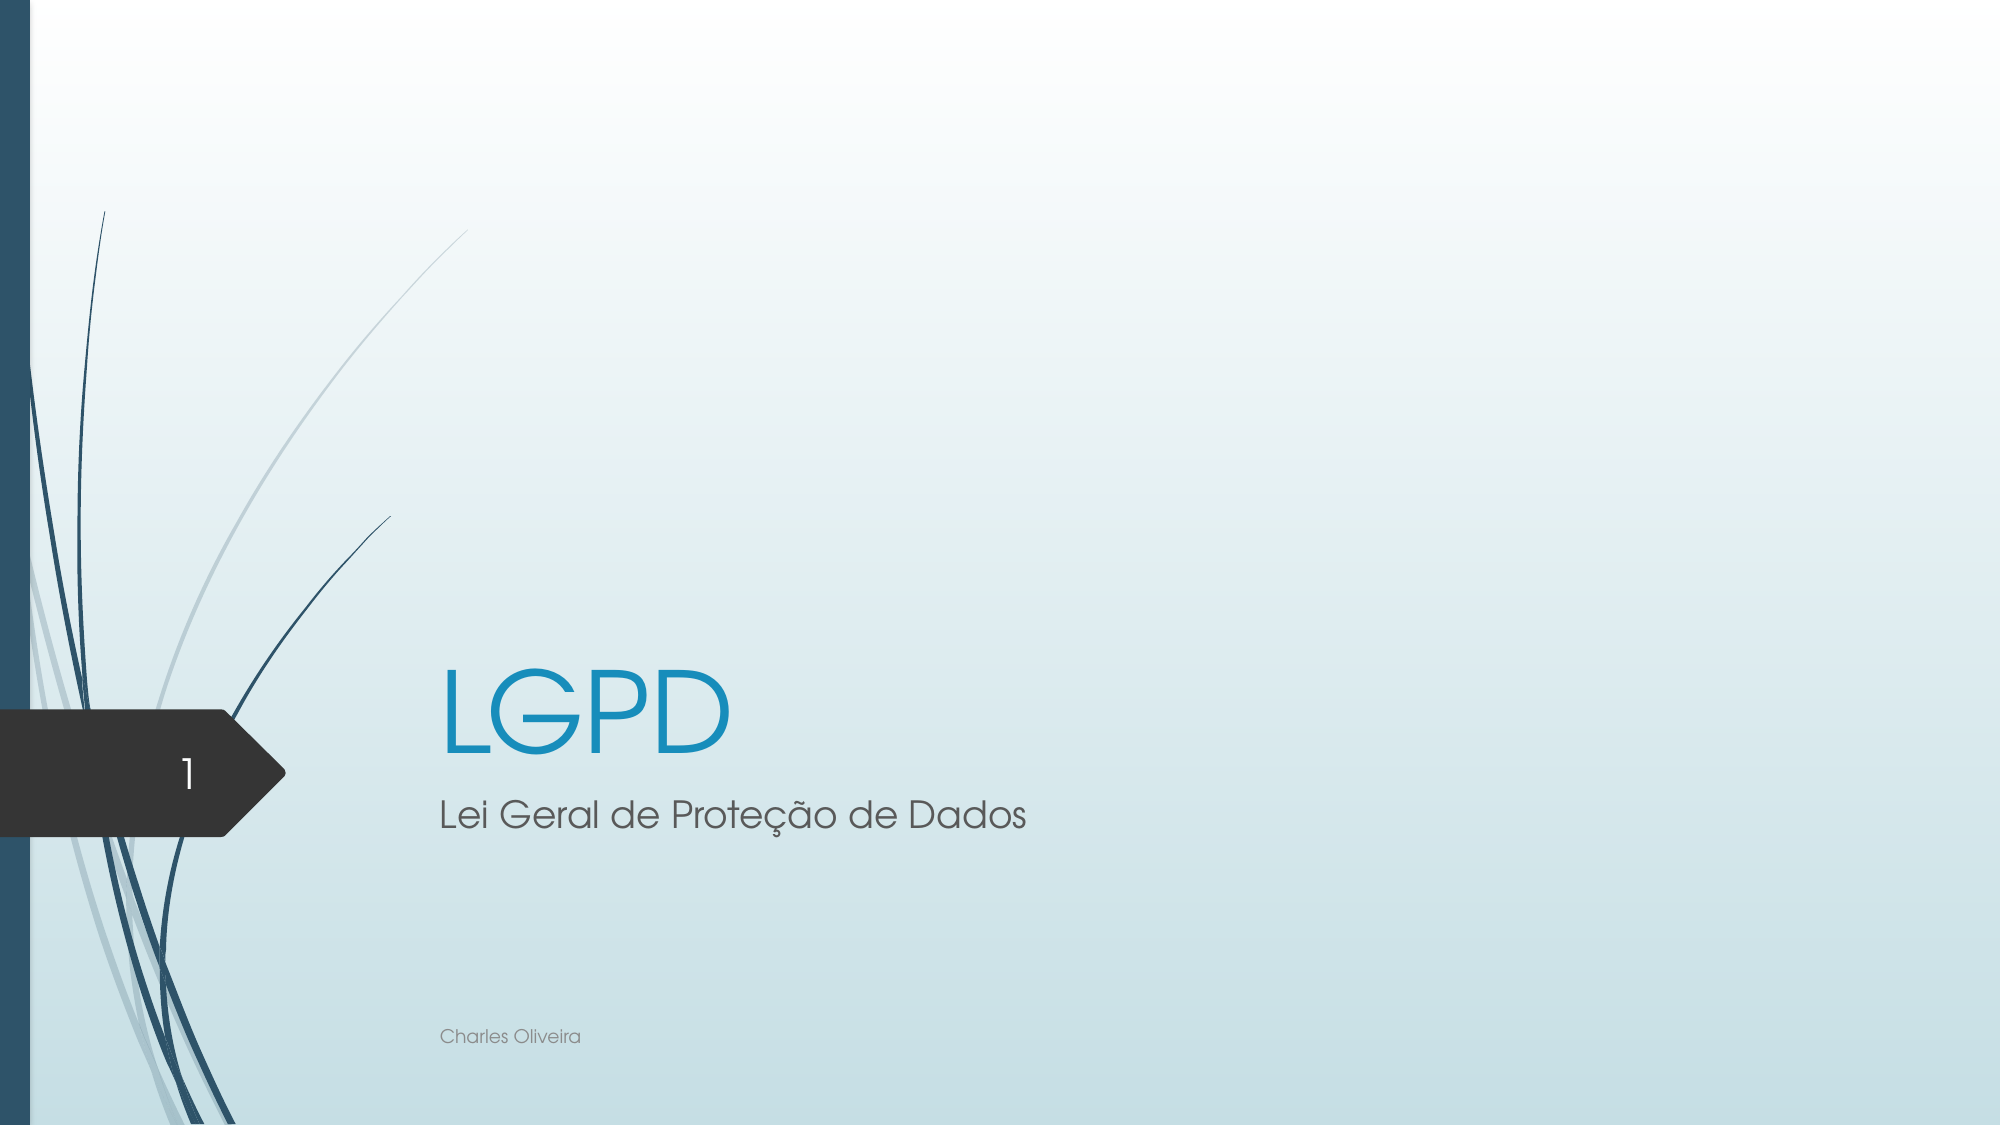

# LGPD
1
Lei Geral de Proteção de Dados
Charles Oliveira